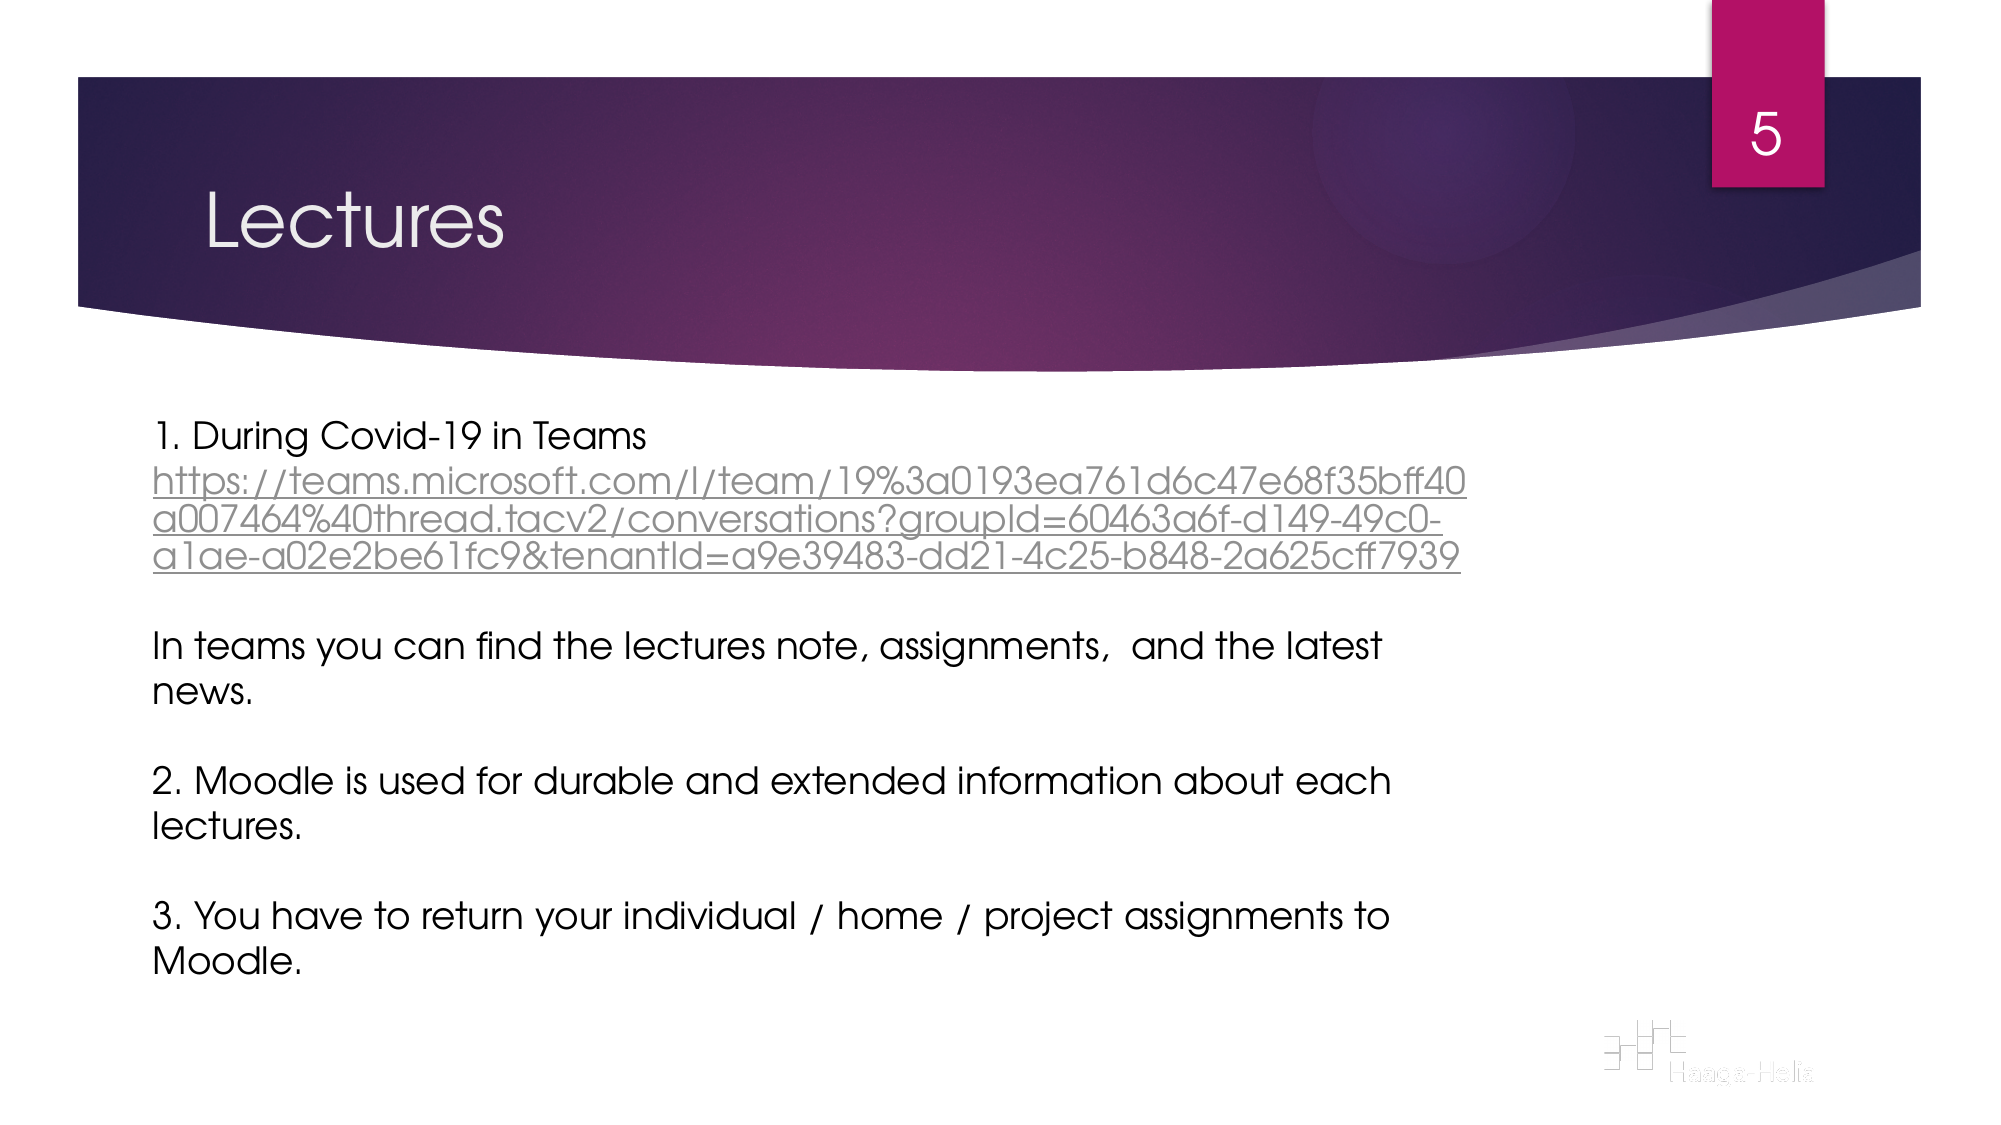

5
# Lectures
1. During Covid-19 in Teams
https://teams.microsoft.com/l/team/19%3a0193ea761d6c47e68f35bff40a007464%40thread.tacv2/conversations?groupId=60463a6f-d149-49c0-a1ae-a02e2be61fc9&tenantId=a9e39483-dd21-4c25-b848-2a625cff7939

In teams you can find the lectures note, assignments,  and the latest news.

2. Moodle is used for durable and extended information about each lectures.

3. You have to return your individual / home / project assignments to Moodle.